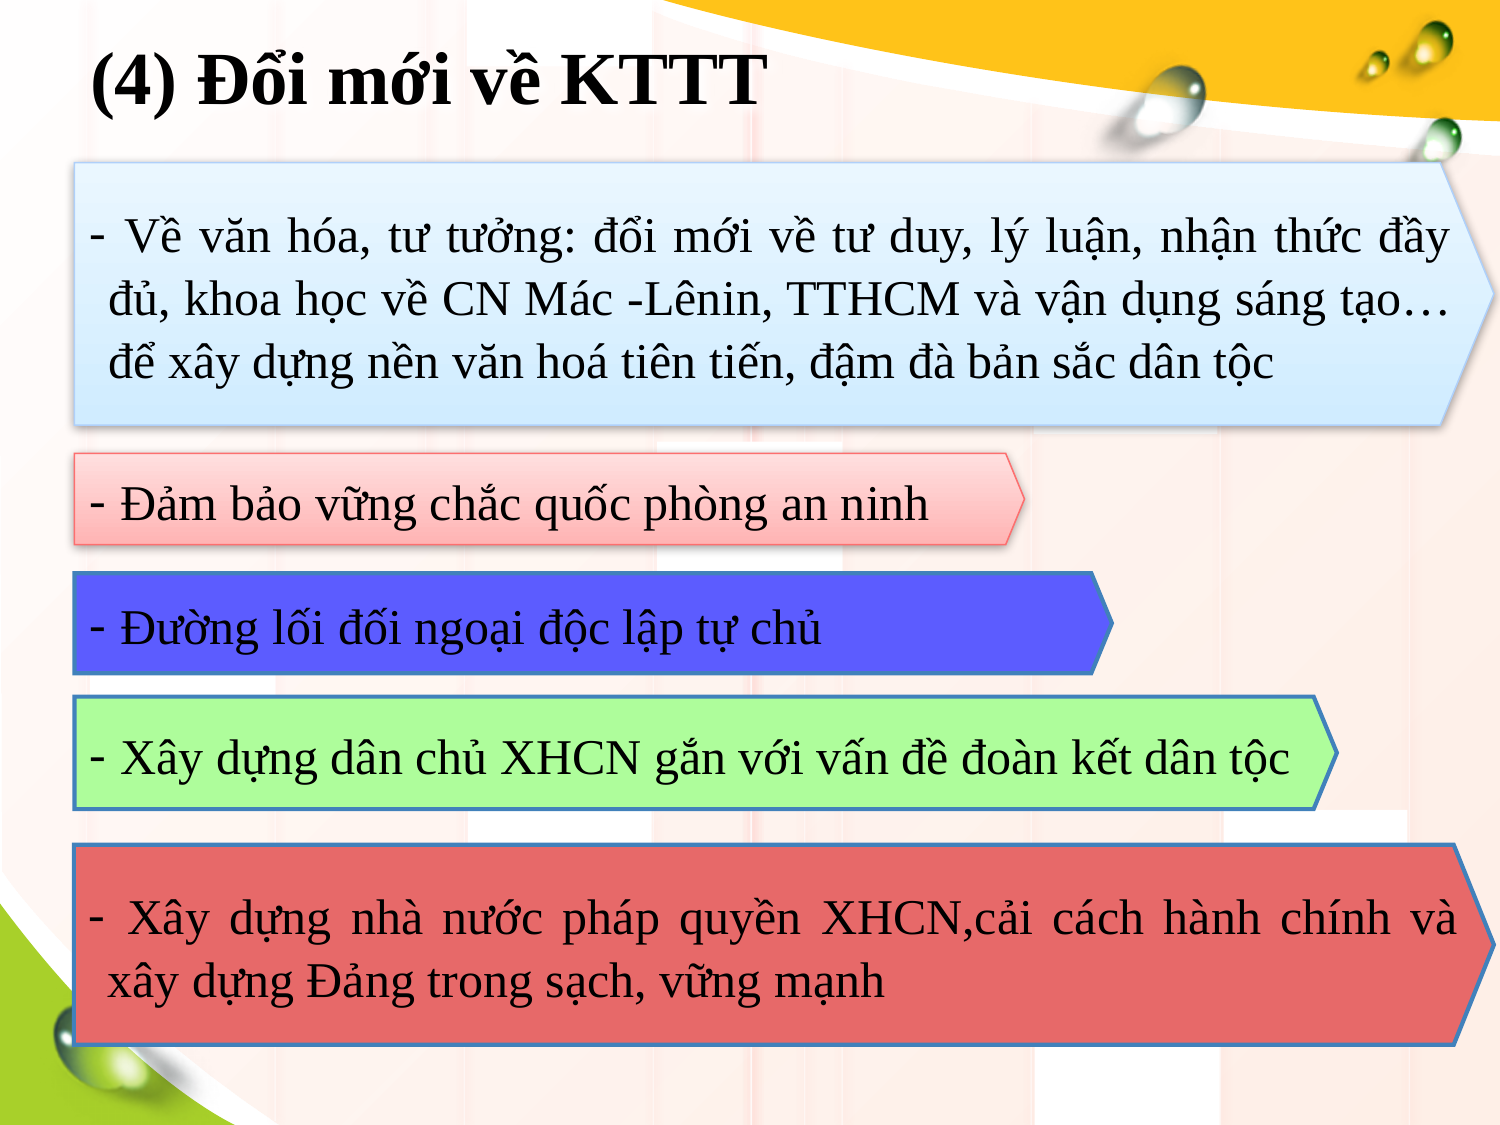

# (4) Đổi mới về KTTT
 Về văn hóa, tư tưởng: đổi mới về tư duy, lý luận, nhận thức đầy đủ, khoa học về CN Mác -Lênin, TTHCM và vận dụng sáng tạo…để xây dựng nền văn hoá tiên tiến, đậm đà bản sắc dân tộc
 Đảm bảo vững chắc quốc phòng an ninh
 Đường lối đối ngoại độc lập tự chủ
 Xây dựng dân chủ XHCN gắn với vấn đề đoàn kết dân tộc
 Xây dựng nhà nước pháp quyền XHCN,cải cách hành chính và xây dựng Đảng trong sạch, vững mạnh